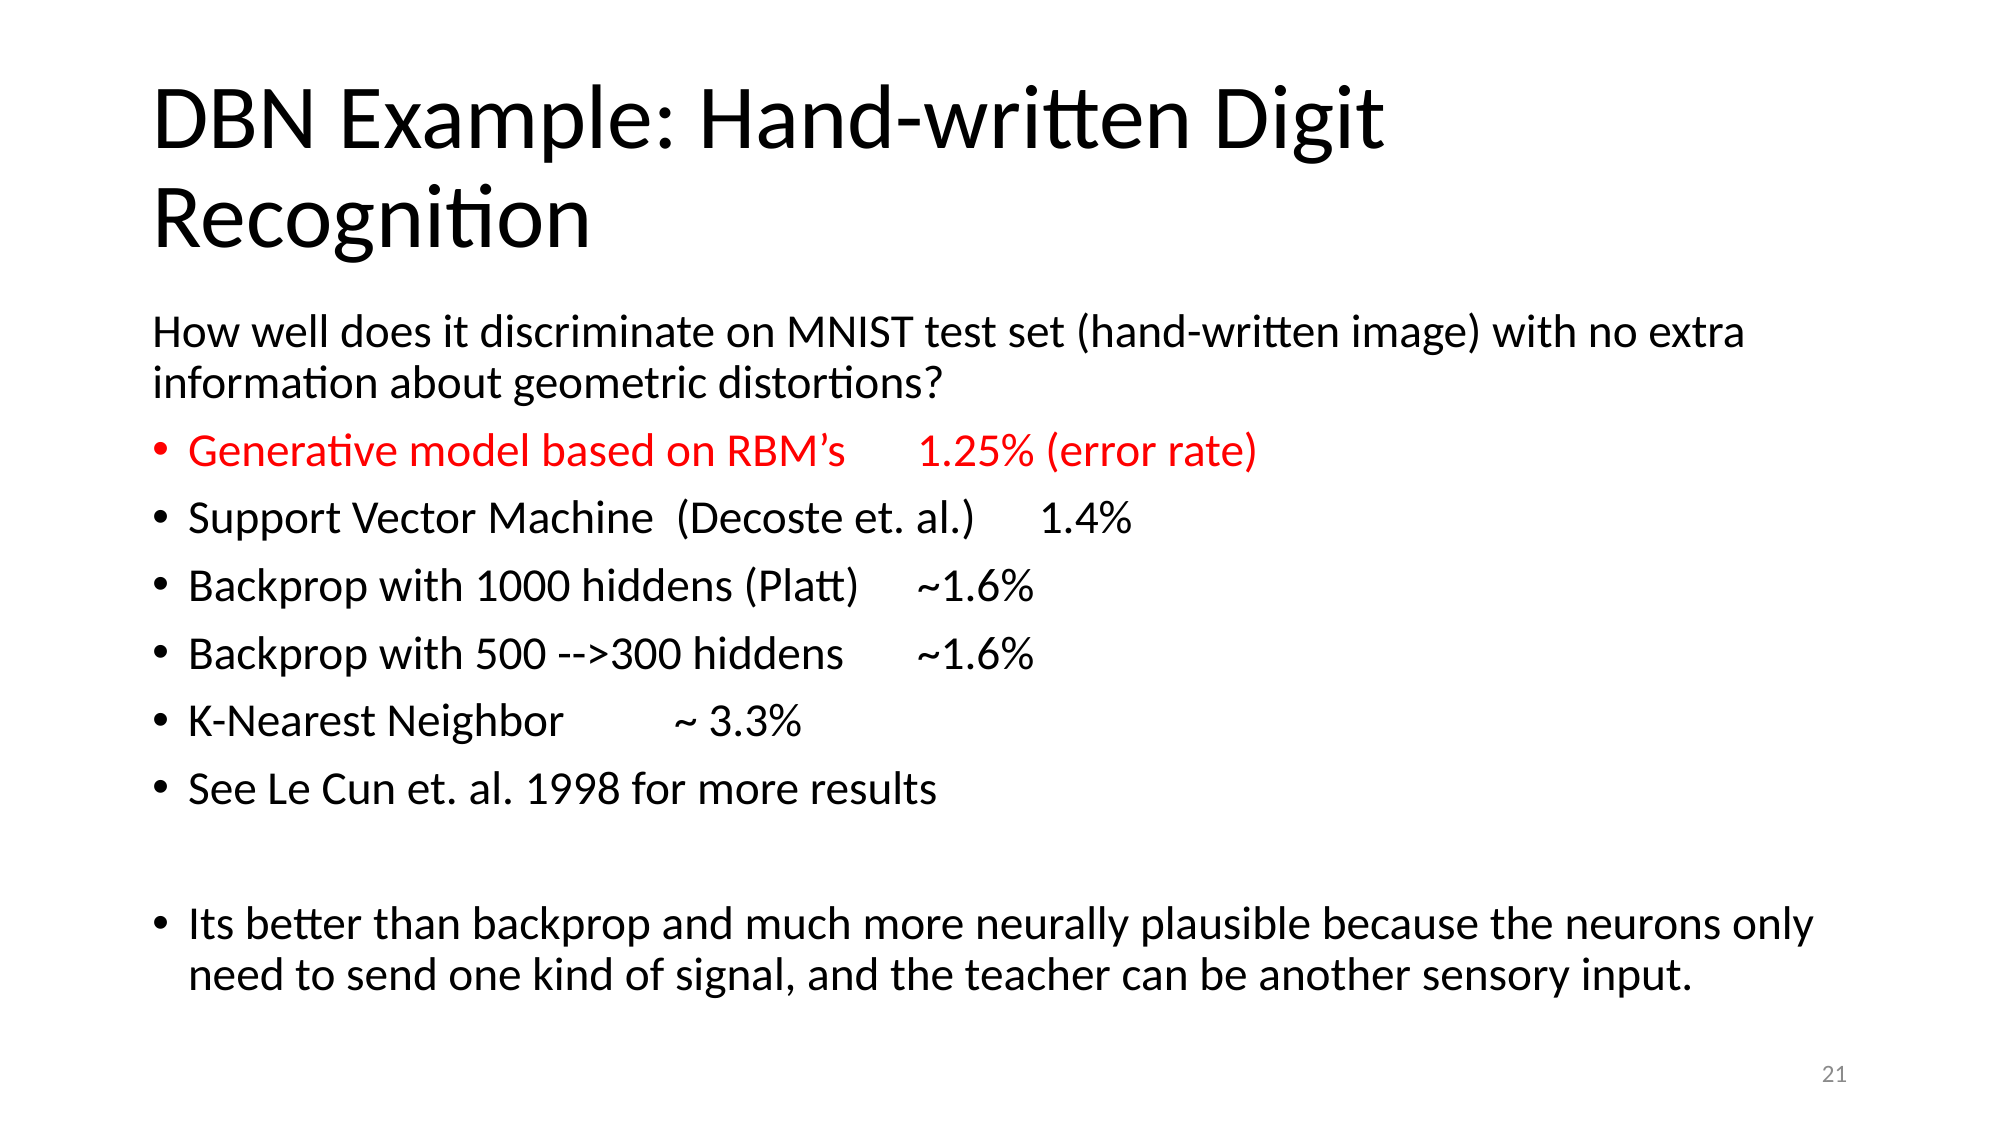

# DBN Example: Hand-written Digit Recognition
How well does it discriminate on MNIST test set (hand-written image) with no extra information about geometric distortions?
Generative model based on RBM’s			1.25% (error rate)
Support Vector Machine  (Decoste et. al.)		1.4%
Backprop with 1000 hiddens (Platt)			~1.6%
Backprop with 500 -->300 hiddens			~1.6%
K-Nearest Neighbor					~ 3.3%
See Le Cun et. al. 1998 for more results

Its better than backprop and much more neurally plausible because the neurons only need to send one kind of signal, and the teacher can be another sensory input.

21